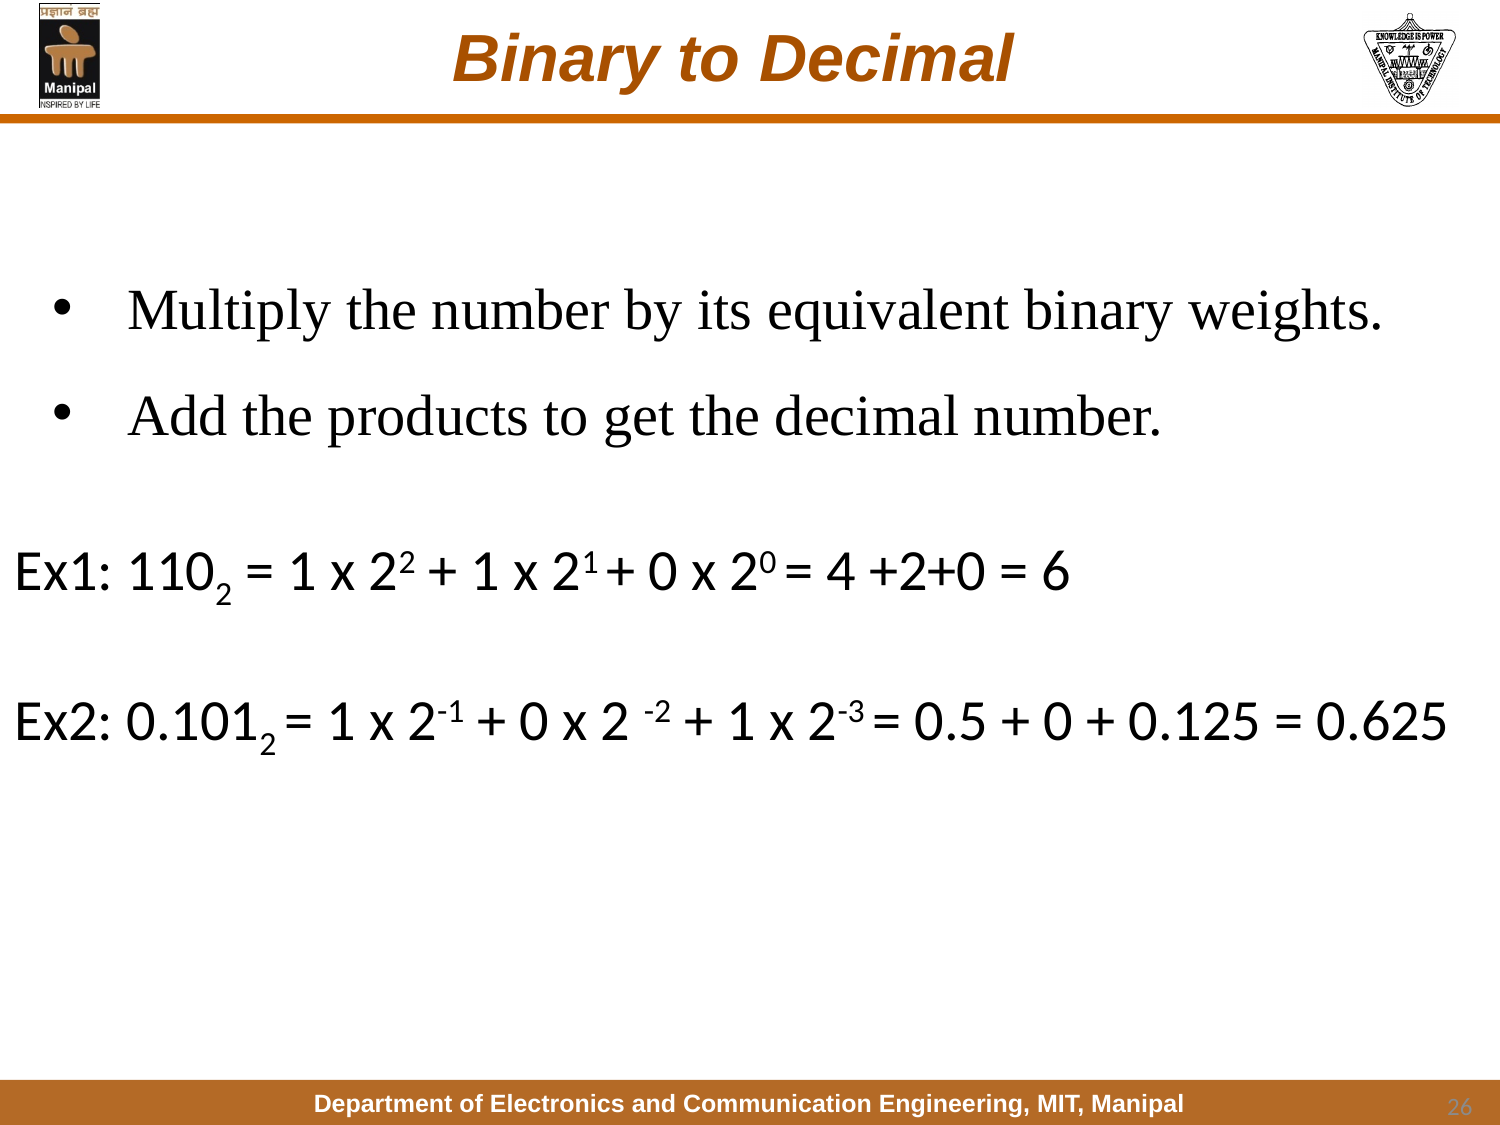

# Binary to Decimal
Multiply the number by its equivalent binary weights.
Add the products to get the decimal number.
Ex1: 1102 = 1 x 22 + 1 x 21 + 0 x 20 = 4 +2+0 = 6

Ex2: 0.1012 = 1 x 2-1 + 0 x 2 -2 + 1 x 2-3 = 0.5 + 0 + 0.125 = 0.625
26